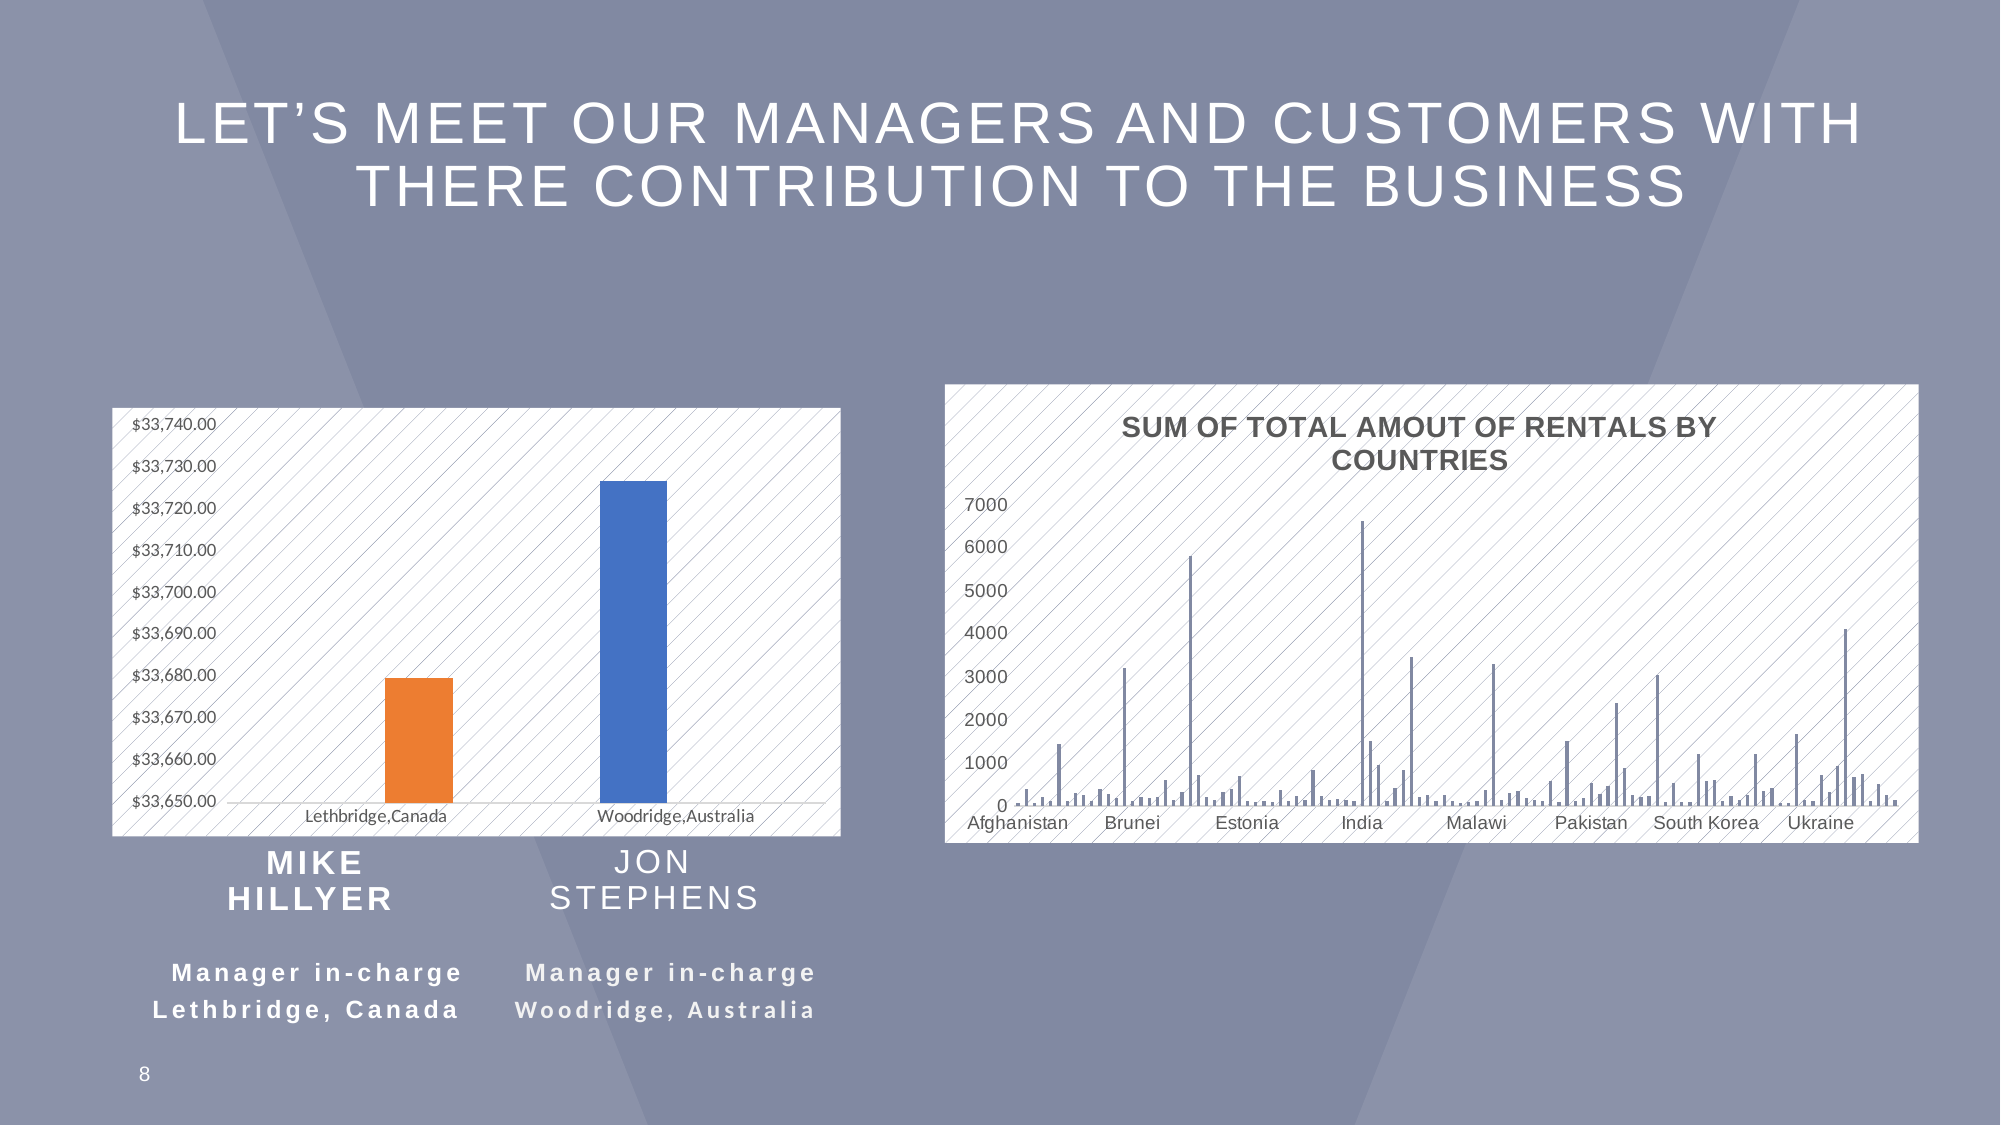

# Let’s Meet our MANAGERS AND customers with THERE CONTRIBUTION to the business

### Chart: SUM OF TOTAL AMOUT OF RENTALS BY COUNTRIES

| Category |  |
|---|---|
| Afghanistan | 67.82000000000001 |
| Algeria | 383.1000000000005 |
| American Samoa | 71.8 |
| Angola | 215.4800000000001 |
| Anguilla | 106.64999999999996 |
| Argentina | 1434.4800000000027 |
| Armenia | 118.74999999999996 |
| Austria | 307.22000000000025 |
| Azerbaijan | 245.4300000000002 |
| Bahrain | 112.74999999999996 |
| Bangladesh | 402.0500000000005 |
| Belarus | 277.34000000000026 |
| Bolivia | 183.53000000000006 |
| Brazil | 3200.5199999999454 |
| Brunei | 113.64999999999995 |
| Bulgaria | 204.50000000000006 |
| Cambodia | 191.47000000000006 |
| Cameroon | 200.4600000000001 |
| Canada | 593.6300000000008 |
| Chad | 135.67999999999995 |
| Chile | 328.29000000000036 |
| China | 5798.739999999806 |
| Colombia | 709.4100000000011 |
| Congo, The Democratic Republic of the | 212.50000000000017 |
| Czech Republic | 133.70999999999995 |
| Dominican Republic | 318.23000000000036 |
| Ecuador | 390.13000000000045 |
| Egypt | 694.3900000000011 |
| Estonia | 115.69999999999995 |
| Ethiopia | 91.76999999999998 |
| Faroe Islands | 114.71999999999994 |
| Finland | 101.73999999999998 |
| France | 374.04000000000053 |
| French Guiana | 103.77999999999999 |
| French Polynesia | 235.46000000000018 |
| Gambia | 129.69999999999996 |
| Germany | 831.0400000000014 |
| Greece | 232.46000000000024 |
| Greenland | 137.65999999999997 |
| Holy See (Vatican City State) | 152.65999999999997 |
| Hong Kong | 142.7 |
| Hungary | 111.70999999999995 |
| India | 6628.279999999771 |
| Indonesia | 1510.3300000000029 |
| Iran | 950.7500000000016 |
| Iraq | 111.72999999999995 |
| Israel | 422.01000000000056 |
| Italy | 831.1100000000014 |
| Japan | 3470.7499999999295 |
| Kazakstan | 198.4800000000001 |
| Kenya | 253.46000000000018 |
| Kuwait | 111.73999999999995 |
| Latvia | 262.4000000000002 |
| Liechtenstein | 114.71999999999994 |
| Lithuania | 73.76 |
| Madagascar | 93.77999999999999 |
| Malawi | 123.71999999999996 |
| Malaysia | 369.15000000000043 |
| Mexico | 3307.039999999941 |
| Moldova | 127.65999999999993 |
| Morocco | 307.29000000000036 |
| Mozambique | 344.2000000000004 |
| Myanmar | 194.4800000000001 |
| Nauru | 148.68999999999997 |
| Nepal | 116.77999999999996 |
| Netherlands | 586.6600000000009 |
| New Zealand | 92.75999999999999 |
| Nigeria | 1511.4800000000027 |
| North Korea | 113.68999999999997 |
| Oman | 187.50000000000009 |
| Pakistan | 525.7200000000007 |
| Paraguay | 275.3800000000002 |
| Peru | 468.8800000000006 |
| Philippines | 2381.3199999999874 |
| Poland | 877.9700000000014 |
| Puerto Rico | 254.39000000000019 |
| Réunion | 216.5400000000001 |
| Romania | 235.3800000000002 |
| Russian Federation | 3045.8699999999517 |
| Saint Vincent and the Grenadines | 96.74999999999996 |
| Saudi Arabia | 523.7900000000008 |
| Senegal | 100.74999999999997 |
| Slovakia | 89.73999999999997 |
| South Africa | 1204.1500000000021 |
| South Korea | 574.6500000000008 |
| Spain | 606.580000000001 |
| Sri Lanka | 116.69999999999995 |
| Sudan | 227.46000000000018 |
| Sweden | 144.65999999999997 |
| Switzerland | 252.39000000000024 |
| Taiwan | 1209.9500000000023 |
| Tanzania | 341.17000000000036 |
| Thailand | 419.04000000000053 |
| Tonga | 73.82 |
| Tunisia | 78.76999999999998 |
| Turkey | 1662.120000000003 |
| Turkmenistan | 136.73 |
| Tuvalu | 120.73999999999995 |
| Ukraine | 730.4200000000011 |
| United Arab Emirates | 333.16000000000037 |
| United Kingdom | 922.8100000000017 |
| United States | 4110.3199999999 |
| Venezuela | 683.3000000000011 |
| Vietnam | 746.2800000000012 |
| Virgin Islands, U.S. | 122.67999999999994 |
| Yemen | 510.8300000000007 |
| Yugoslavia | 259.4300000000002 |
| Zambia | 134.66999999999996 |

### Chart

| Category | Jon Stephens | Mike Hillyer |
|---|---|---|
| Lethbridge,Canada | None | 33679.79 |
| Woodridge,Australia | 33726.77 | None |
Jon Stephens
Mike Hillyer
Manager in-charge
Woodridge, Australia
Manager in-charge
Lethbridge, Canada
8